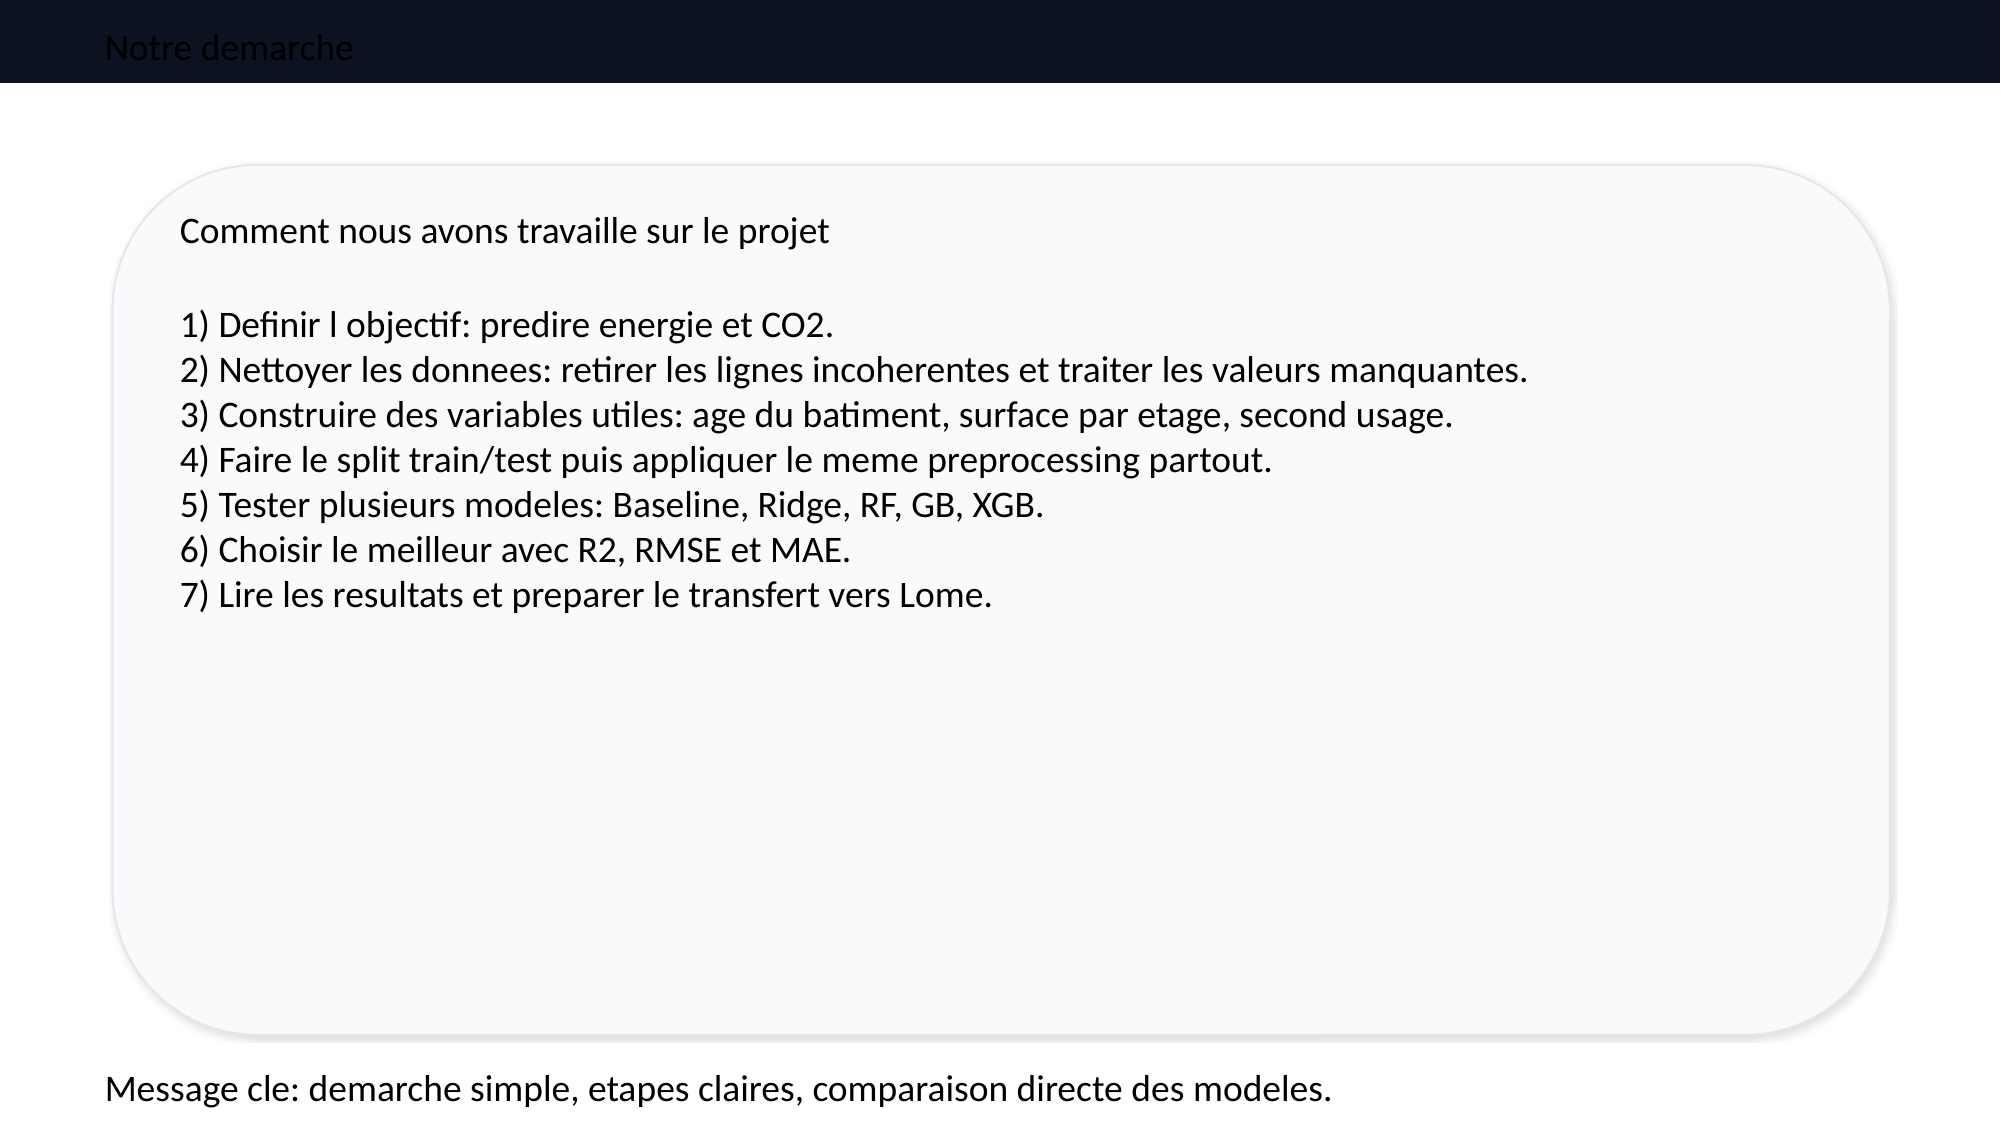

Notre demarche

Comment nous avons travaille sur le projet
1) Definir l objectif: predire energie et CO2.
2) Nettoyer les donnees: retirer les lignes incoherentes et traiter les valeurs manquantes.
3) Construire des variables utiles: age du batiment, surface par etage, second usage.
4) Faire le split train/test puis appliquer le meme preprocessing partout.
5) Tester plusieurs modeles: Baseline, Ridge, RF, GB, XGB.
6) Choisir le meilleur avec R2, RMSE et MAE.
7) Lire les resultats et preparer le transfert vers Lome.
Message cle: demarche simple, etapes claires, comparaison directe des modeles.